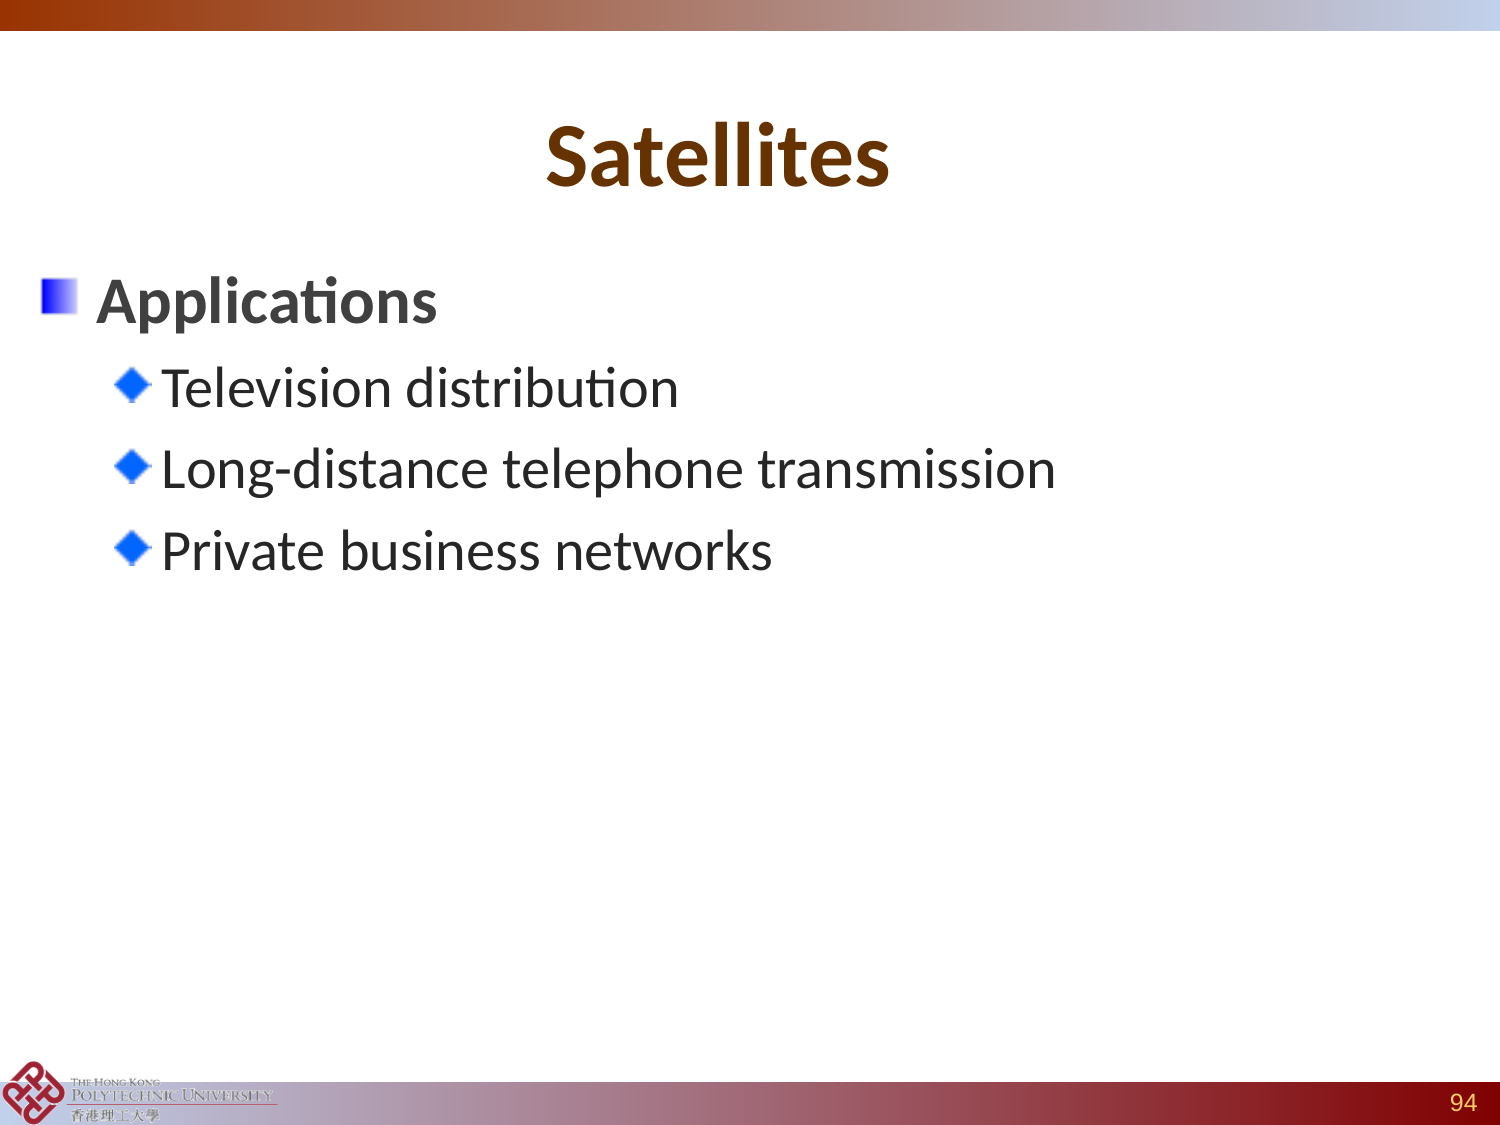

# Satellites
Applications
Television distribution
Long-distance telephone transmission
Private business networks